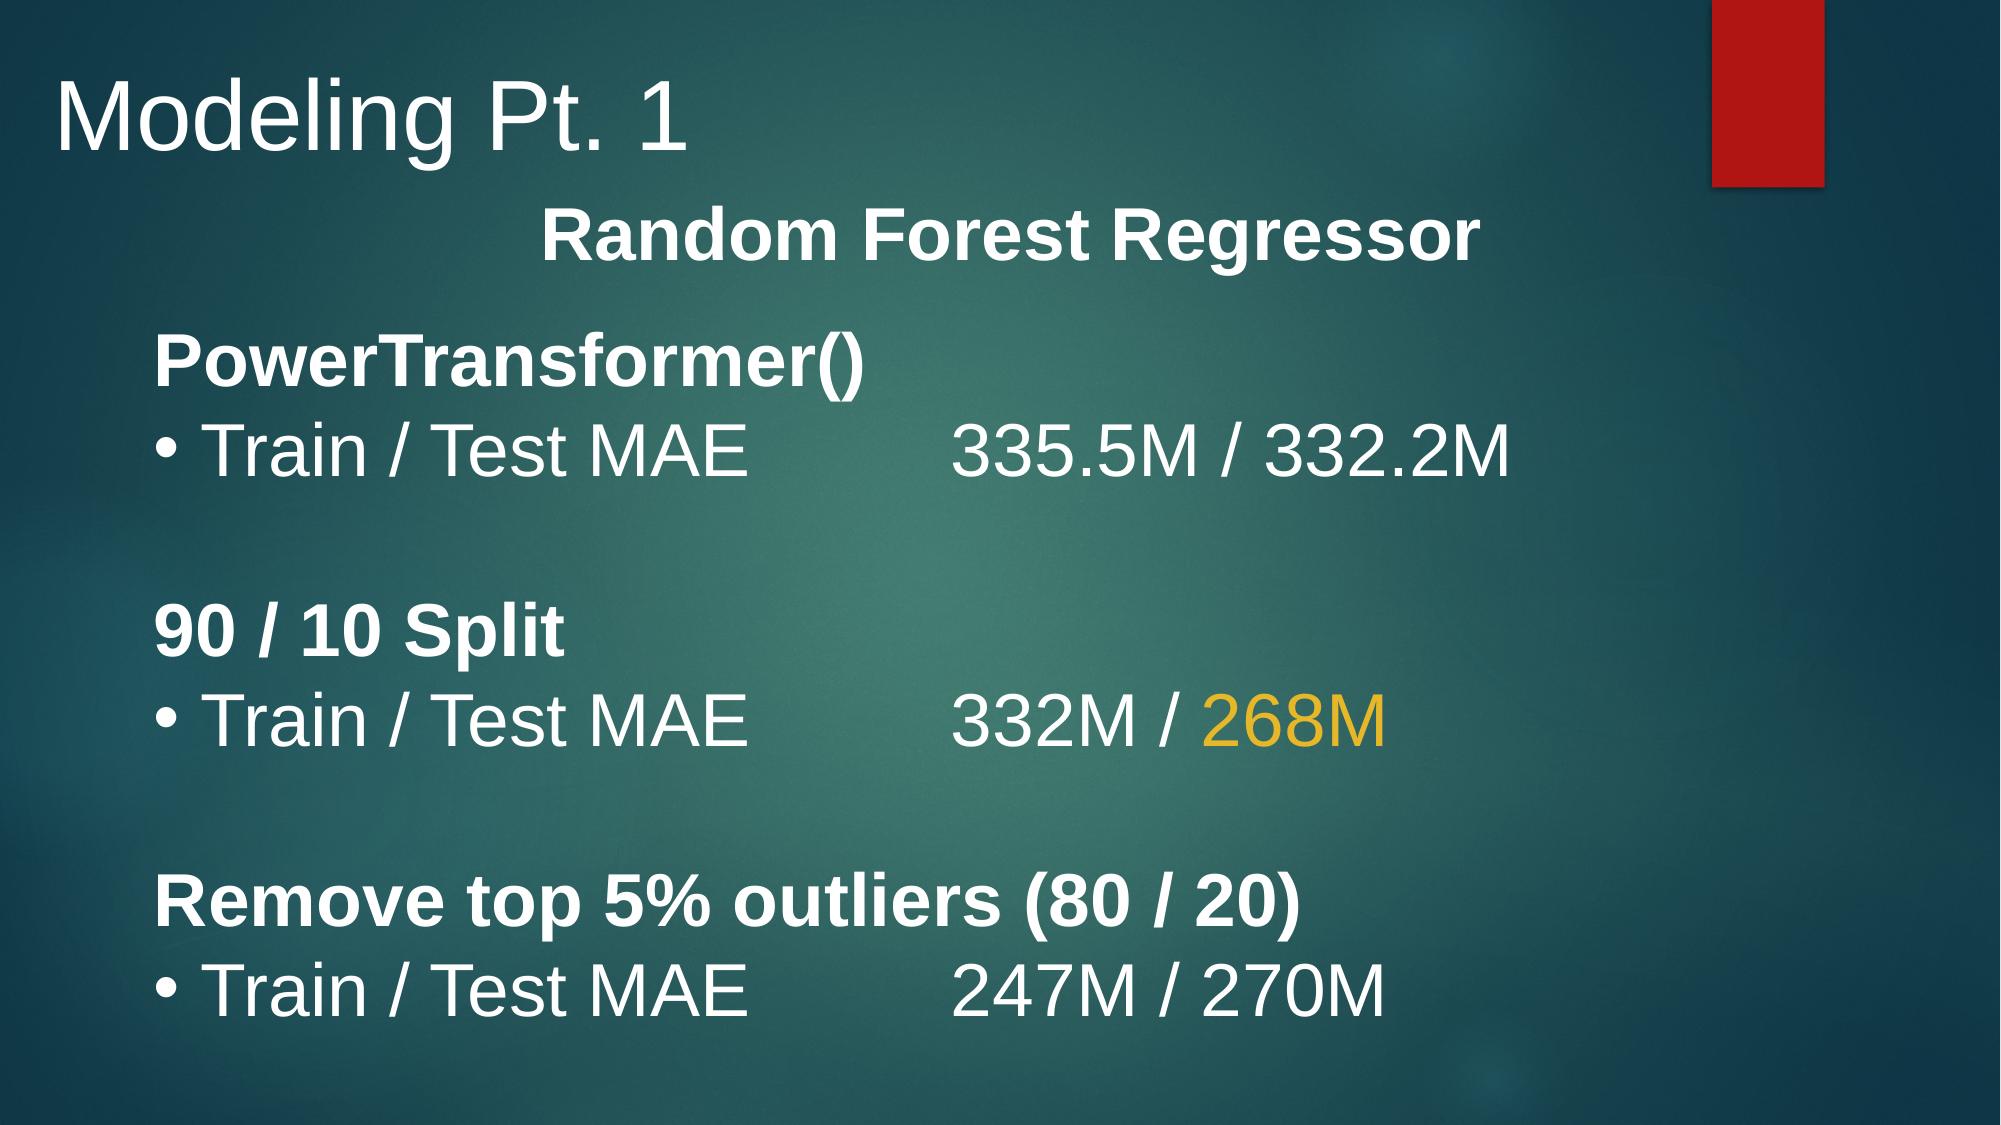

# Modeling Pt. 1
Random Forest Regressor

PowerTransformer()
Train / Test MAE		335.5M / 332.2M

90 / 10 Split
Train / Test MAE		332M / 268M

Remove top 5% outliers (80 / 20)
Train / Test MAE		247M / 270M